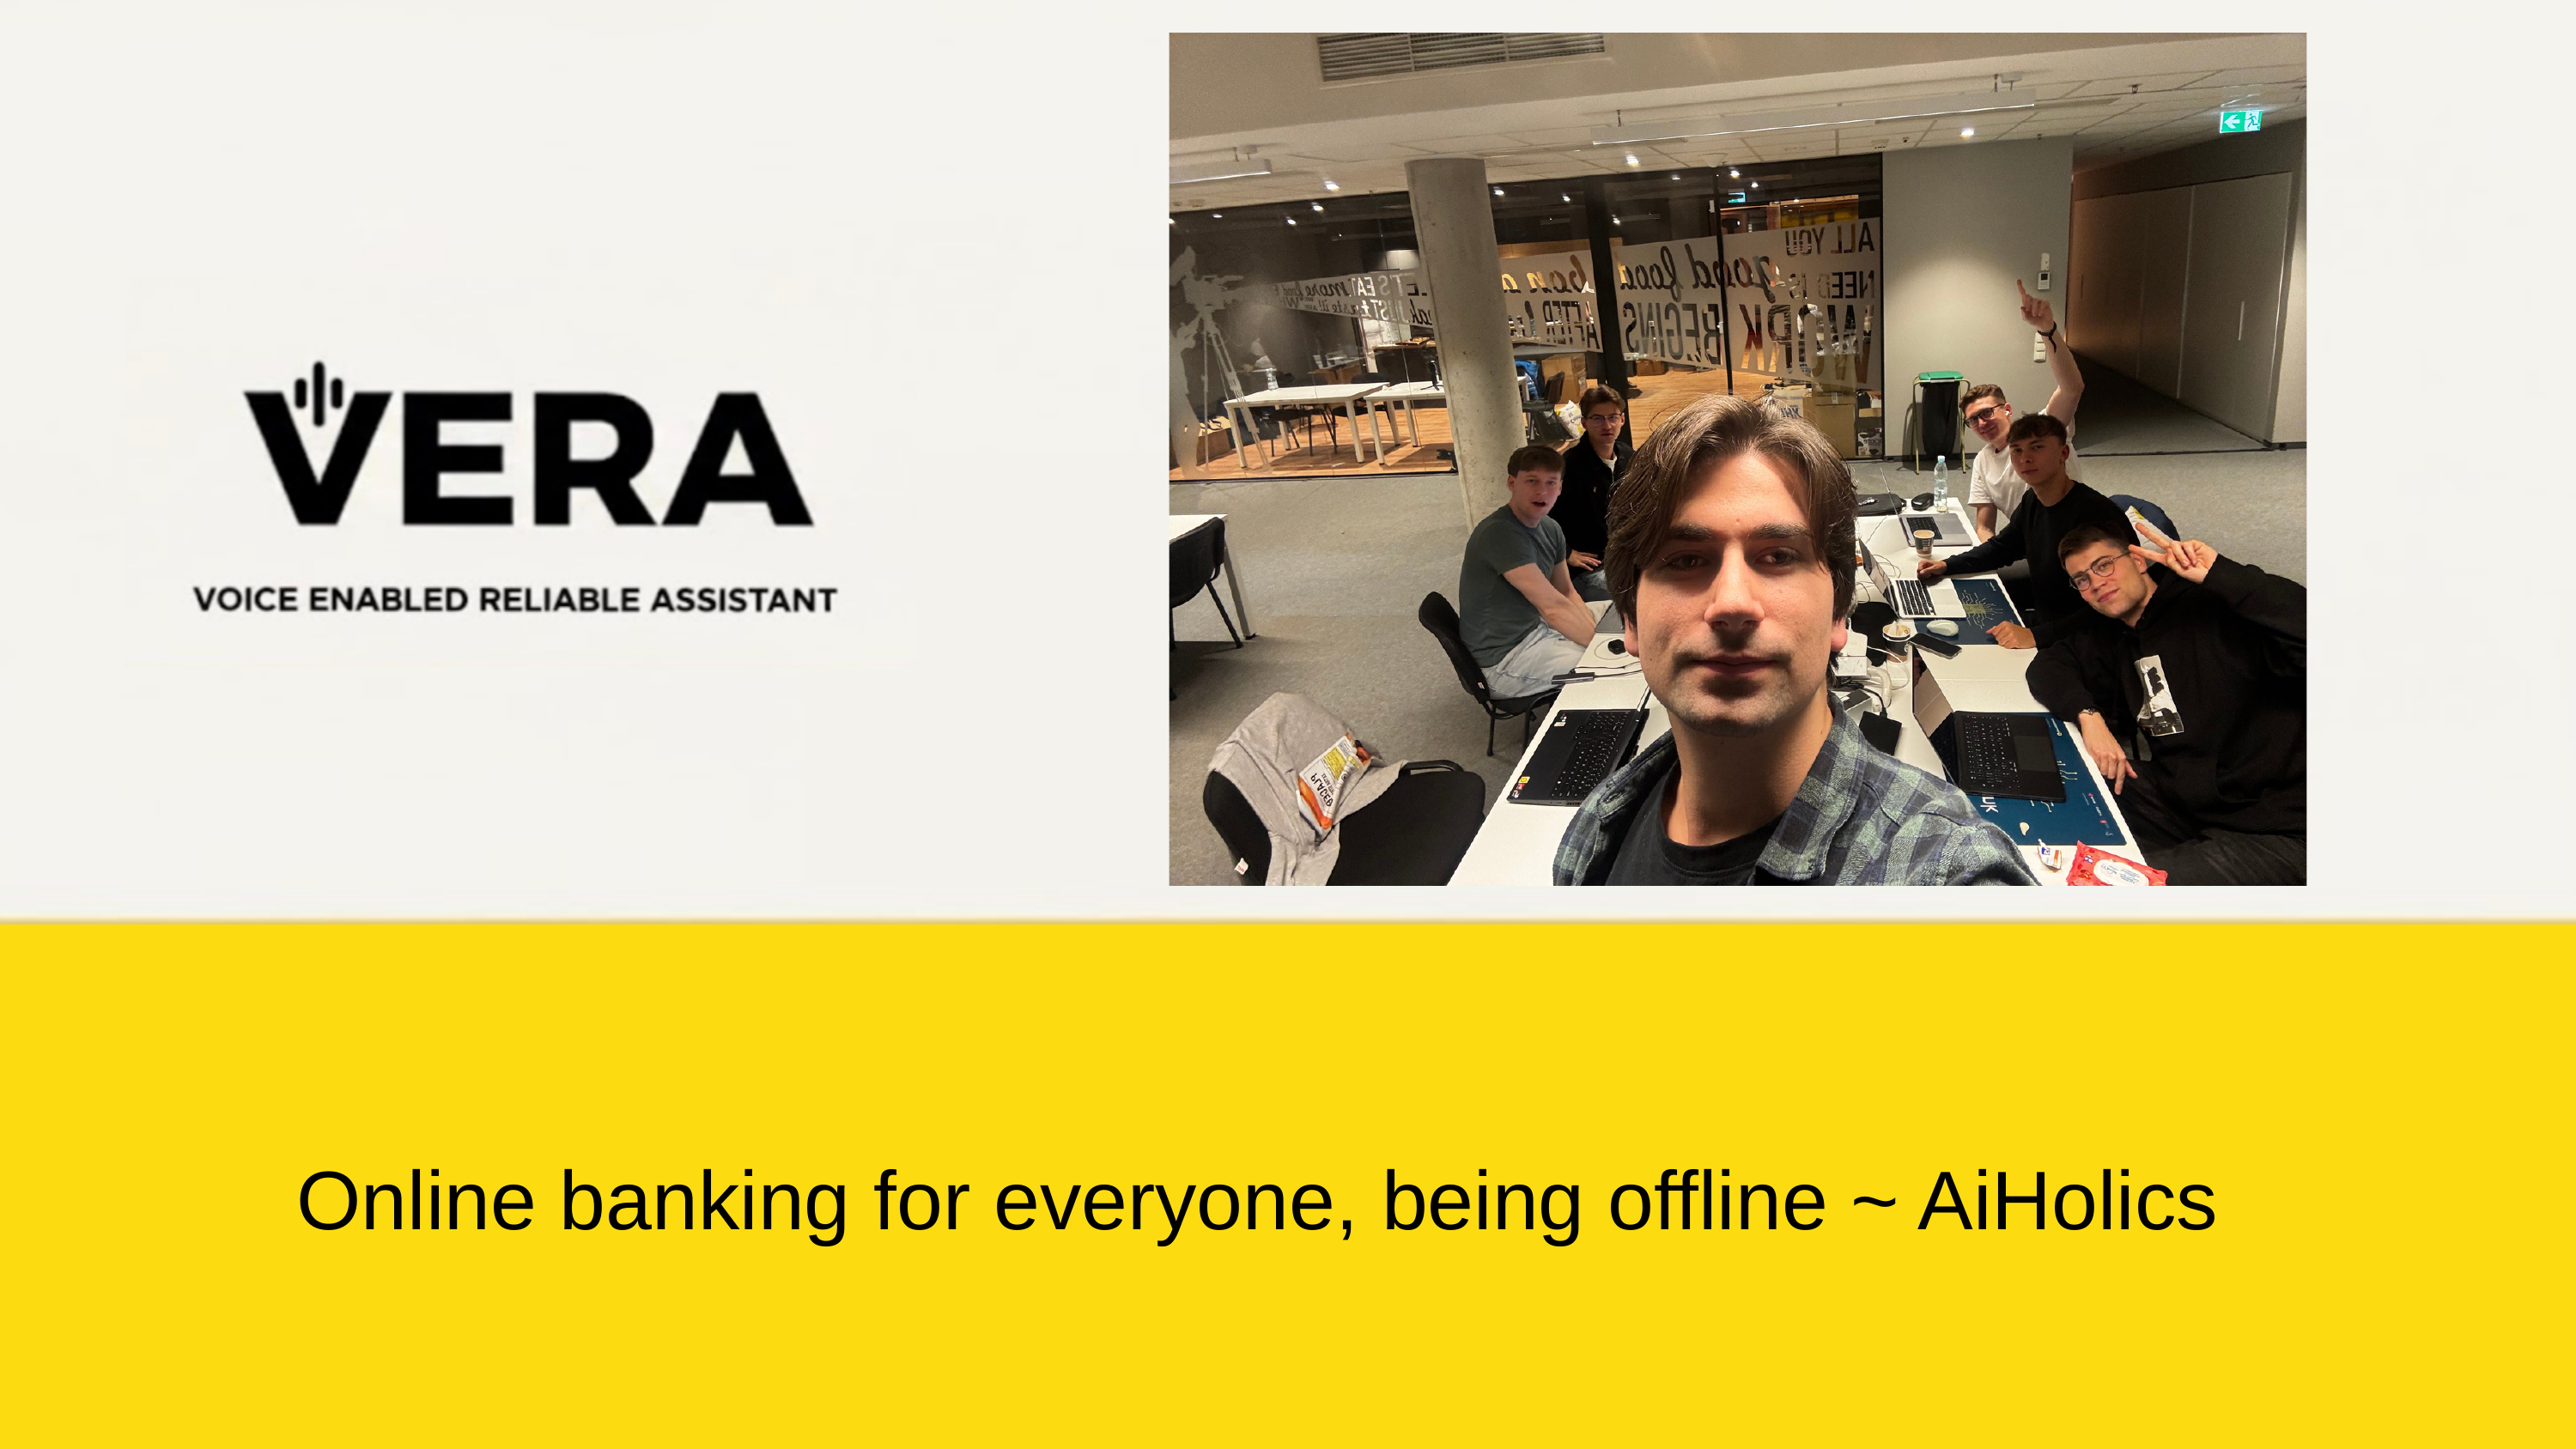

Online banking for everyone, being offline ~ AiHolics